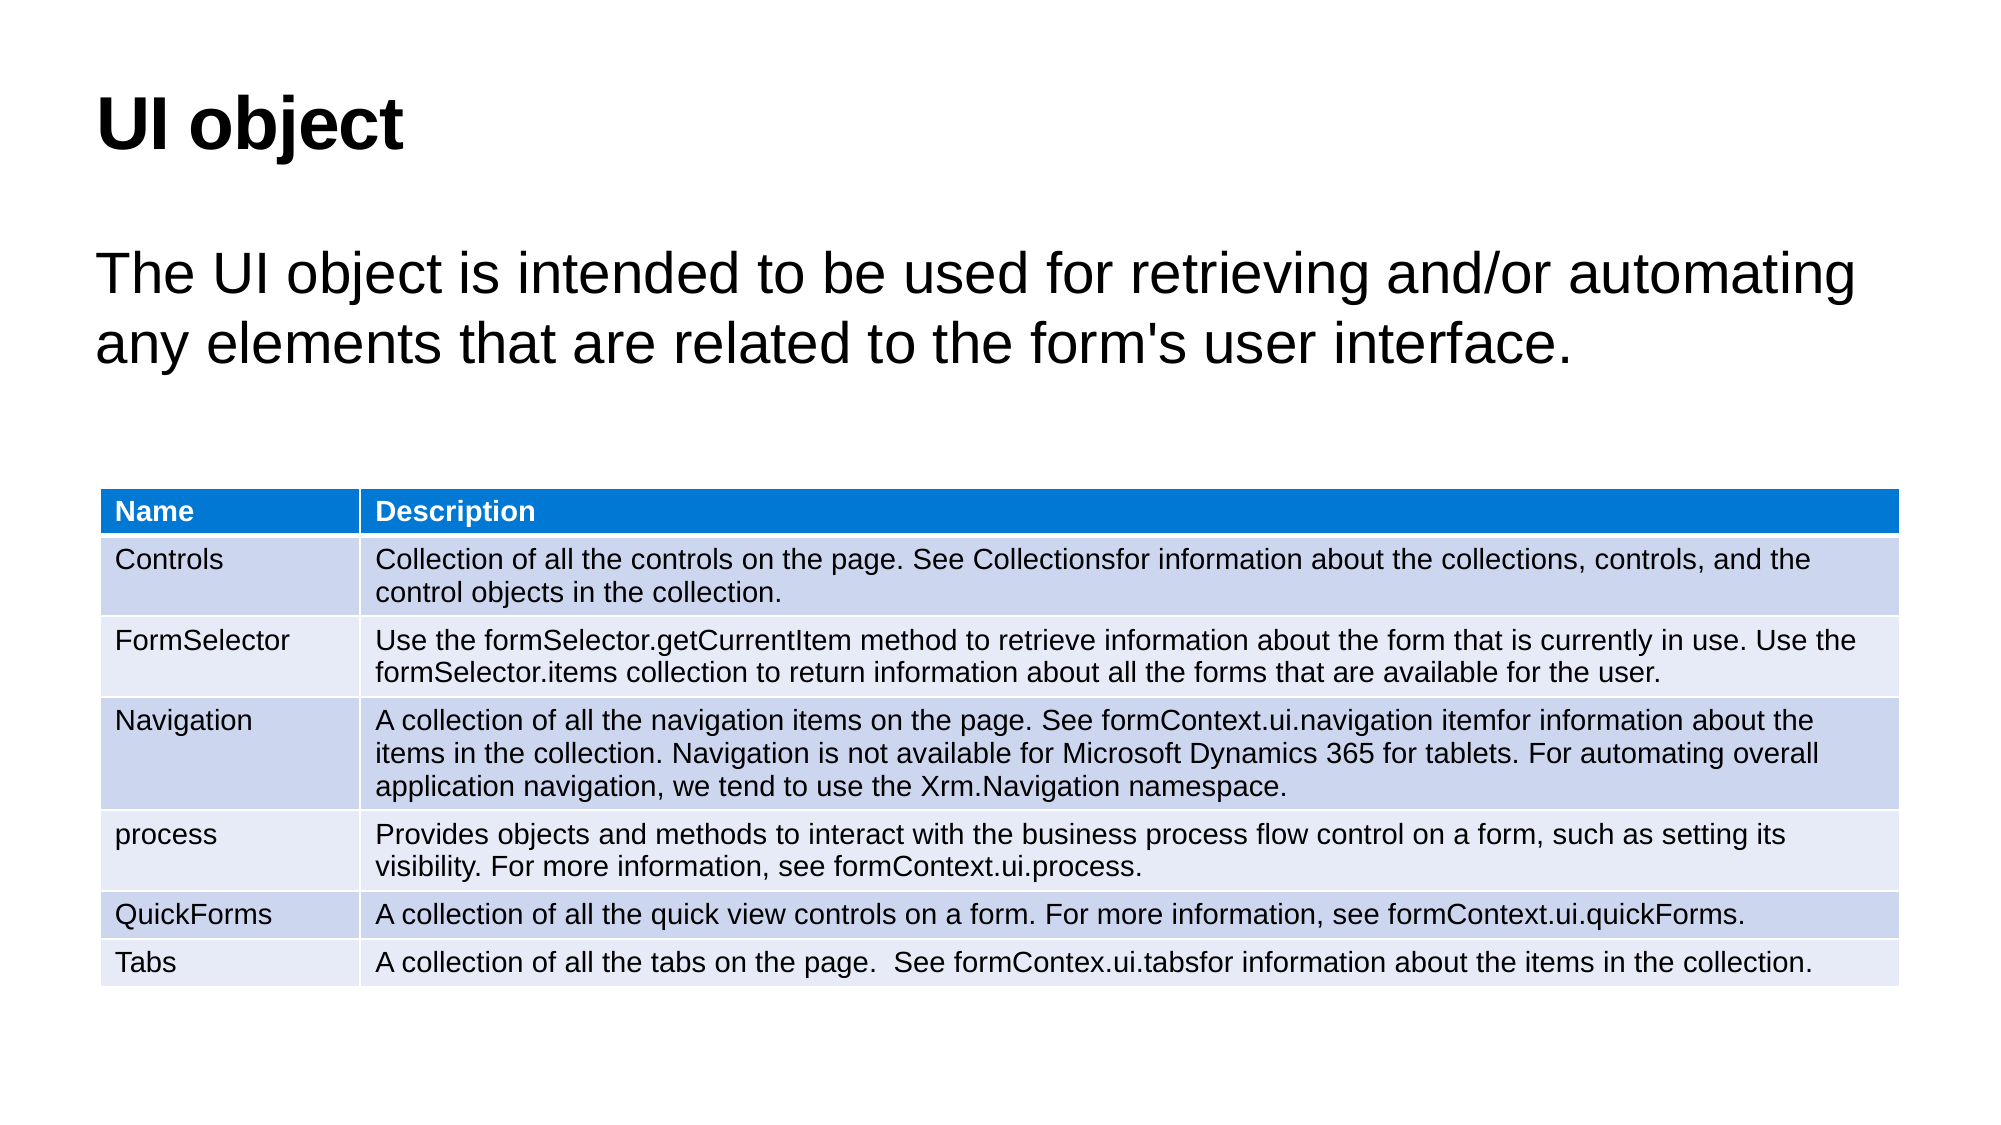

# UI object
The UI object is intended to be used for retrieving and/or automating any elements that are related to the form's user interface.
| Name | Description |
| --- | --- |
| Controls | Collection of all the controls on the page. See Collectionsfor information about the collections, controls, and the control objects in the collection. |
| FormSelector | Use the formSelector.getCurrentItem method to retrieve information about the form that is currently in use. Use the formSelector.items collection to return information about all the forms that are available for the user. |
| Navigation | A collection of all the navigation items on the page. See formContext.ui.navigation itemfor information about the items in the collection. Navigation is not available for Microsoft Dynamics 365 for tablets. For automating overall application navigation, we tend to use the Xrm.Navigation namespace. |
| process | Provides objects and methods to interact with the business process flow control on a form, such as setting its visibility. For more information, see formContext.ui.process. |
| QuickForms | A collection of all the quick view controls on a form. For more information, see formContext.ui.quickForms. |
| Tabs | A collection of all the tabs on the page. See formContex.ui.tabsfor information about the items in the collection. |